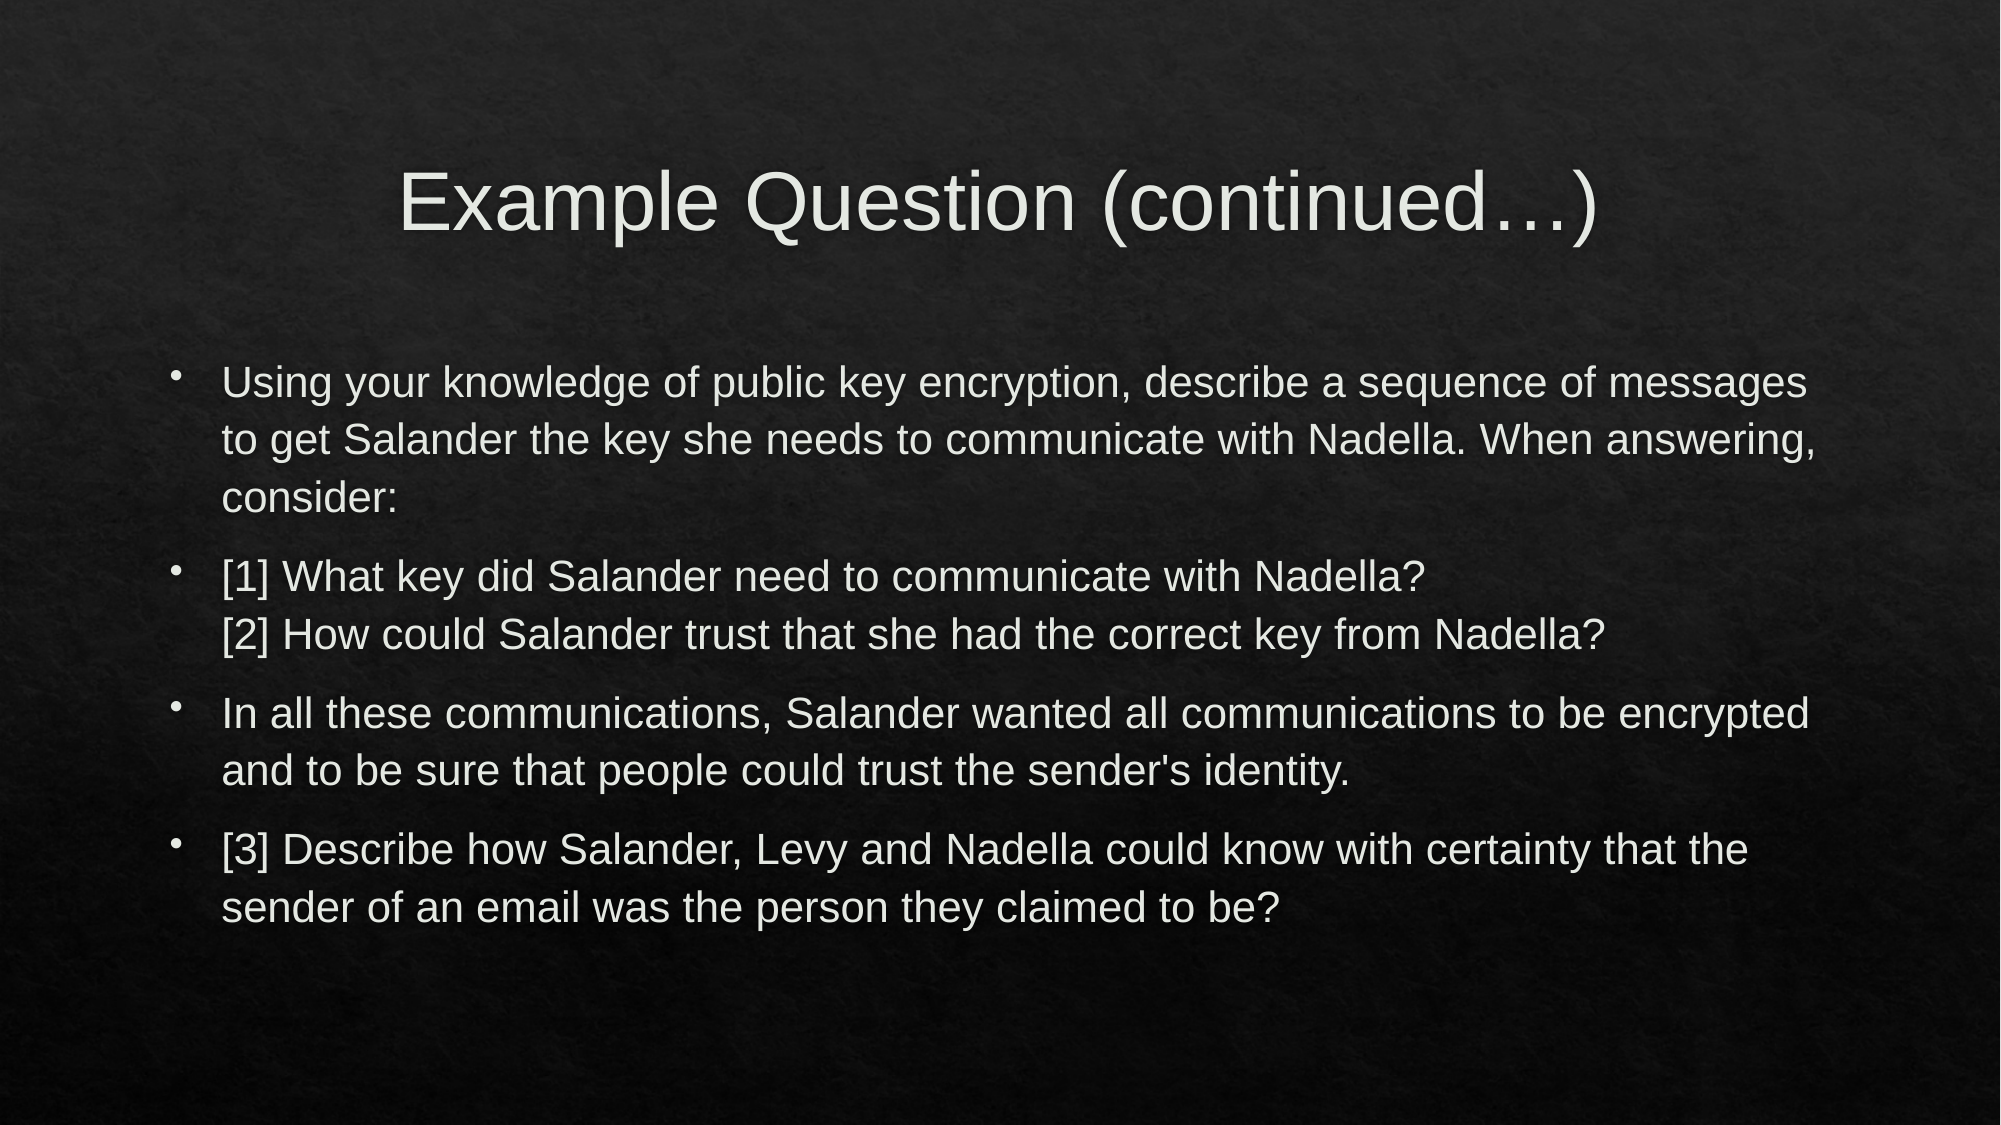

# Example Question (continued…)
Using your knowledge of public key encryption, describe a sequence of messages to get Salander the key she needs to communicate with Nadella. When answering, consider:
[1] What key did Salander need to communicate with Nadella?
[2] How could Salander trust that she had the correct key from Nadella?
In all these communications, Salander wanted all communications to be encrypted and to be sure that people could trust the sender's identity.
[3] Describe how Salander, Levy and Nadella could know with certainty that the sender of an email was the person they claimed to be?